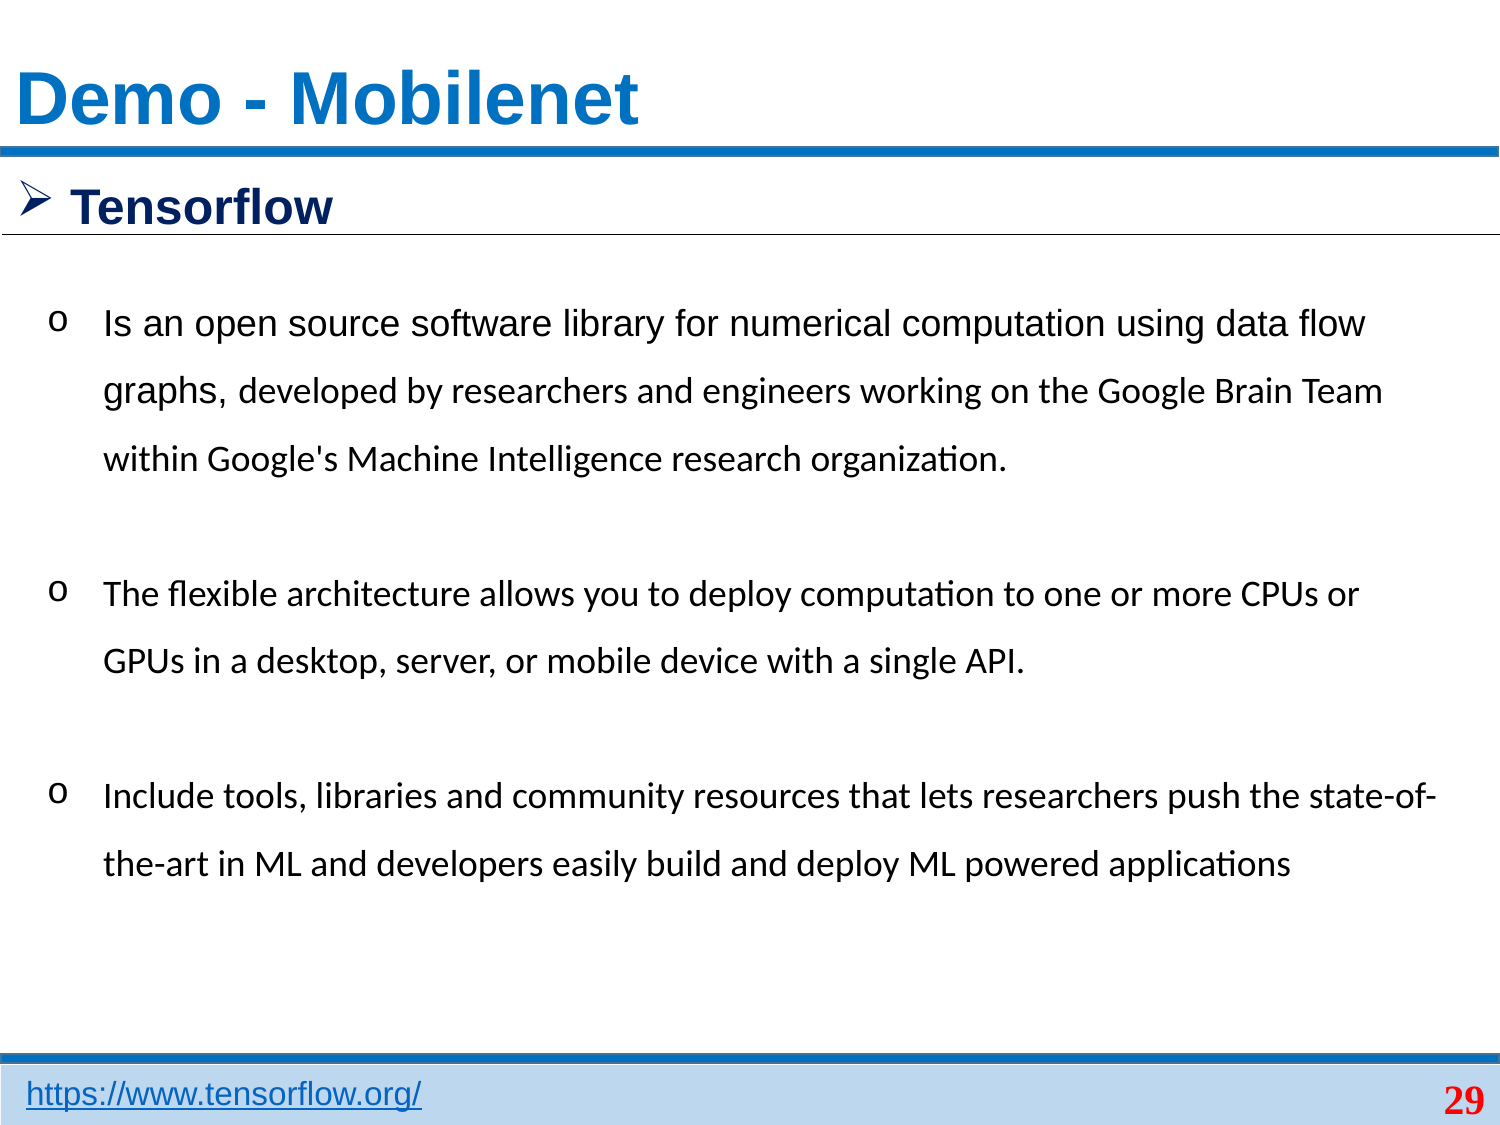

Demo - Mobilenet

 Tensorflow
Is an open source software library for numerical computation using data flow graphs, developed by researchers and engineers working on the Google Brain Team within Google's Machine Intelligence research organization.

The flexible architecture allows you to deploy computation to one or more CPUs or GPUs in a desktop, server, or mobile device with a single API.

Include tools, libraries and community resources that lets researchers push the state-of-the-art in ML and developers easily build and deploy ML powered applications

29
https://www.tensorflow.org/